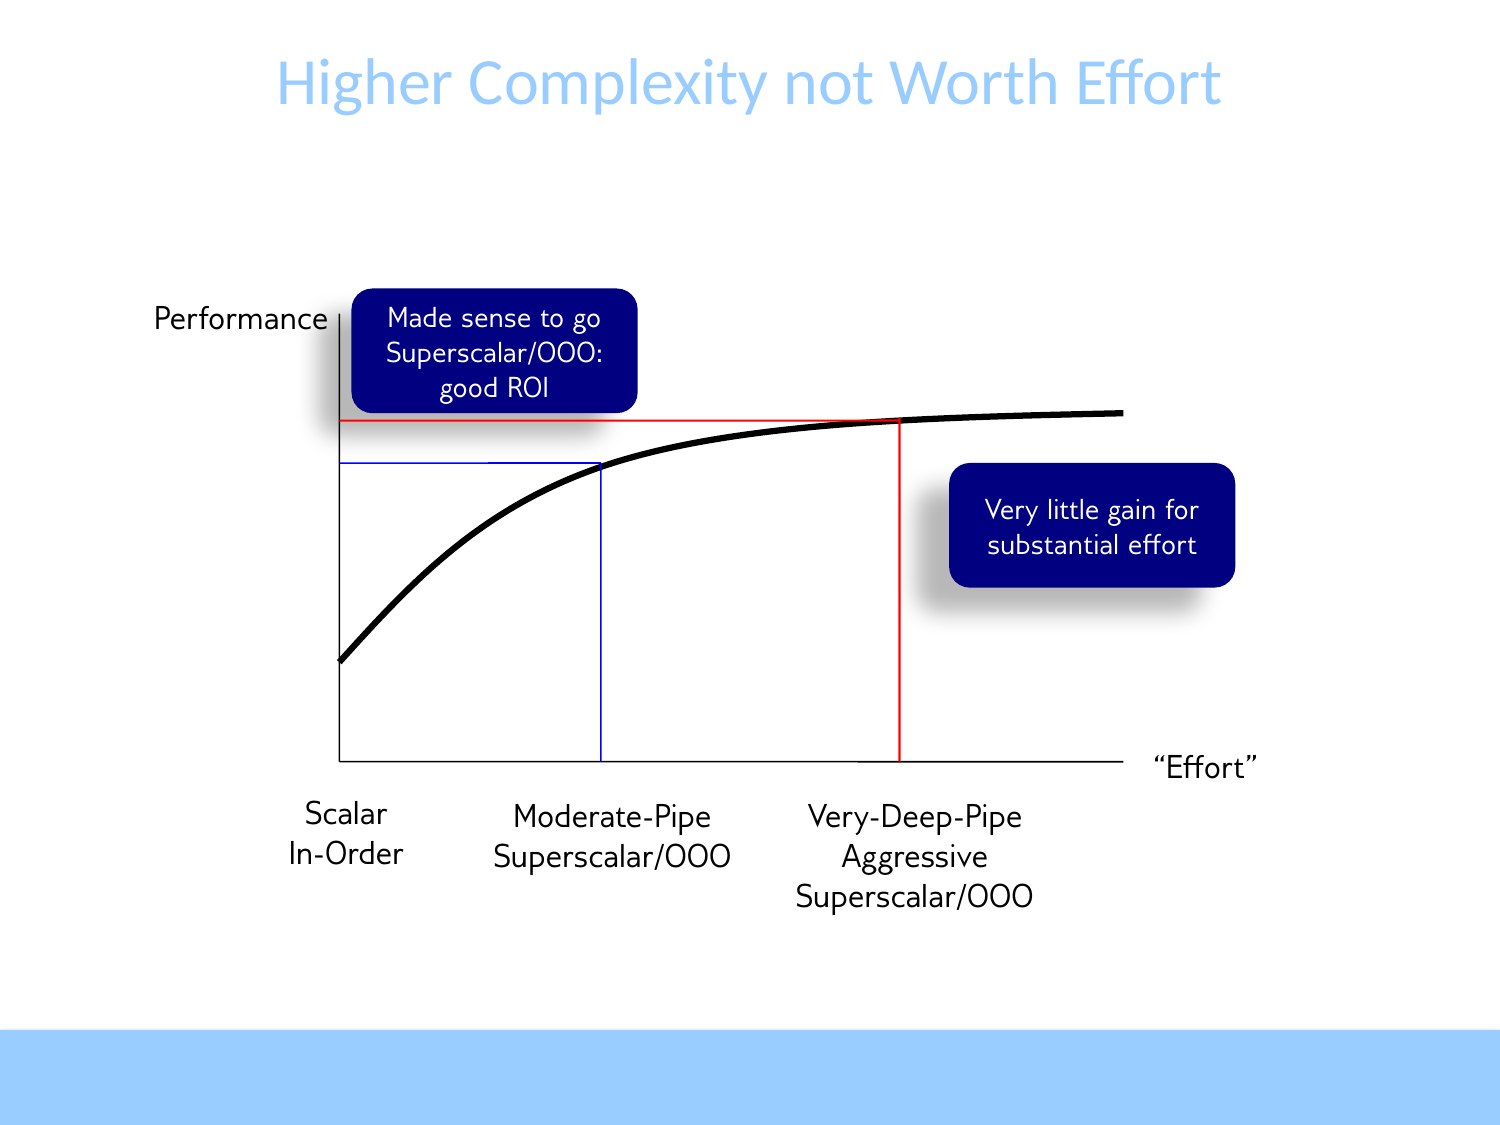

# Higher Complexity not Worth Effort
Made sense to go
Superscalar/OOO:
good ROI
Performance

Very little gain for
substantial effort
“Effort”

Scalar
In-Order
Moderate-Pipe
Superscalar/OOO
Very-Deep-Pipe
Aggressive
Superscalar/OOO